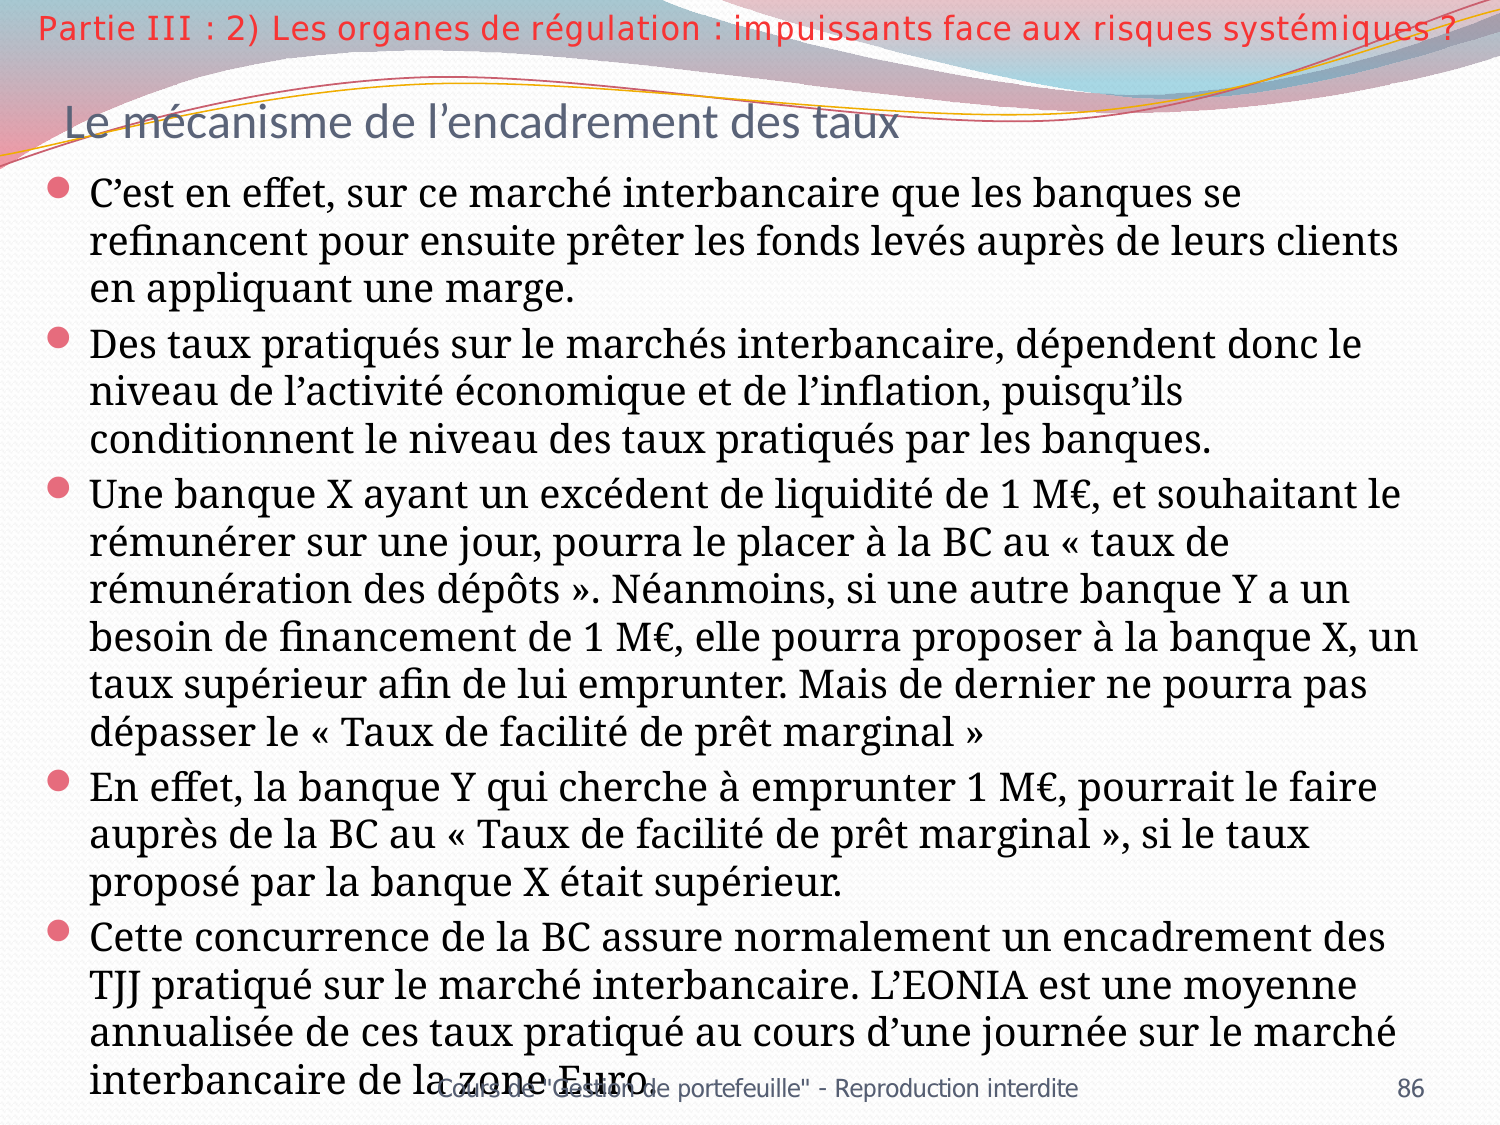

Partie III : 2) Les organes de régulation : impuissants face aux risques systémiques ?
# Le mécanisme de l’encadrement des taux
C’est en effet, sur ce marché interbancaire que les banques se refinancent pour ensuite prêter les fonds levés auprès de leurs clients en appliquant une marge.
Des taux pratiqués sur le marchés interbancaire, dépendent donc le niveau de l’activité économique et de l’inflation, puisqu’ils conditionnent le niveau des taux pratiqués par les banques.
Une banque X ayant un excédent de liquidité de 1 M€, et souhaitant le rémunérer sur une jour, pourra le placer à la BC au « taux de rémunération des dépôts ». Néanmoins, si une autre banque Y a un besoin de financement de 1 M€, elle pourra proposer à la banque X, un taux supérieur afin de lui emprunter. Mais de dernier ne pourra pas dépasser le « Taux de facilité de prêt marginal »
En effet, la banque Y qui cherche à emprunter 1 M€, pourrait le faire auprès de la BC au « Taux de facilité de prêt marginal », si le taux proposé par la banque X était supérieur.
Cette concurrence de la BC assure normalement un encadrement des TJJ pratiqué sur le marché interbancaire. L’EONIA est une moyenne annualisée de ces taux pratiqué au cours d’une journée sur le marché interbancaire de la zone Euro.
Cours de "Gestion de portefeuille" - Reproduction interdite
86